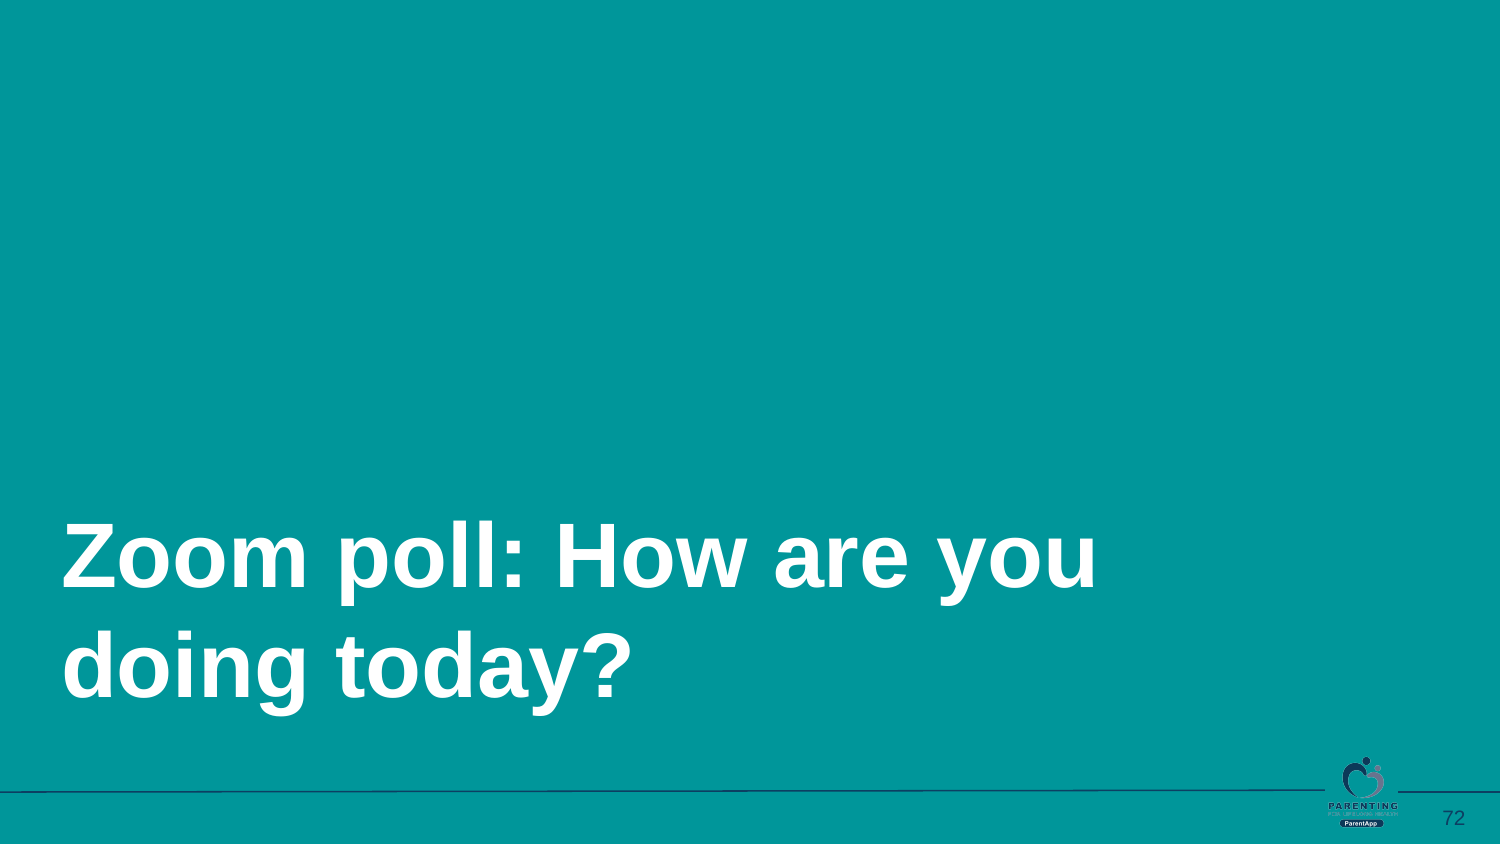

Zoom poll: How are you doing today?